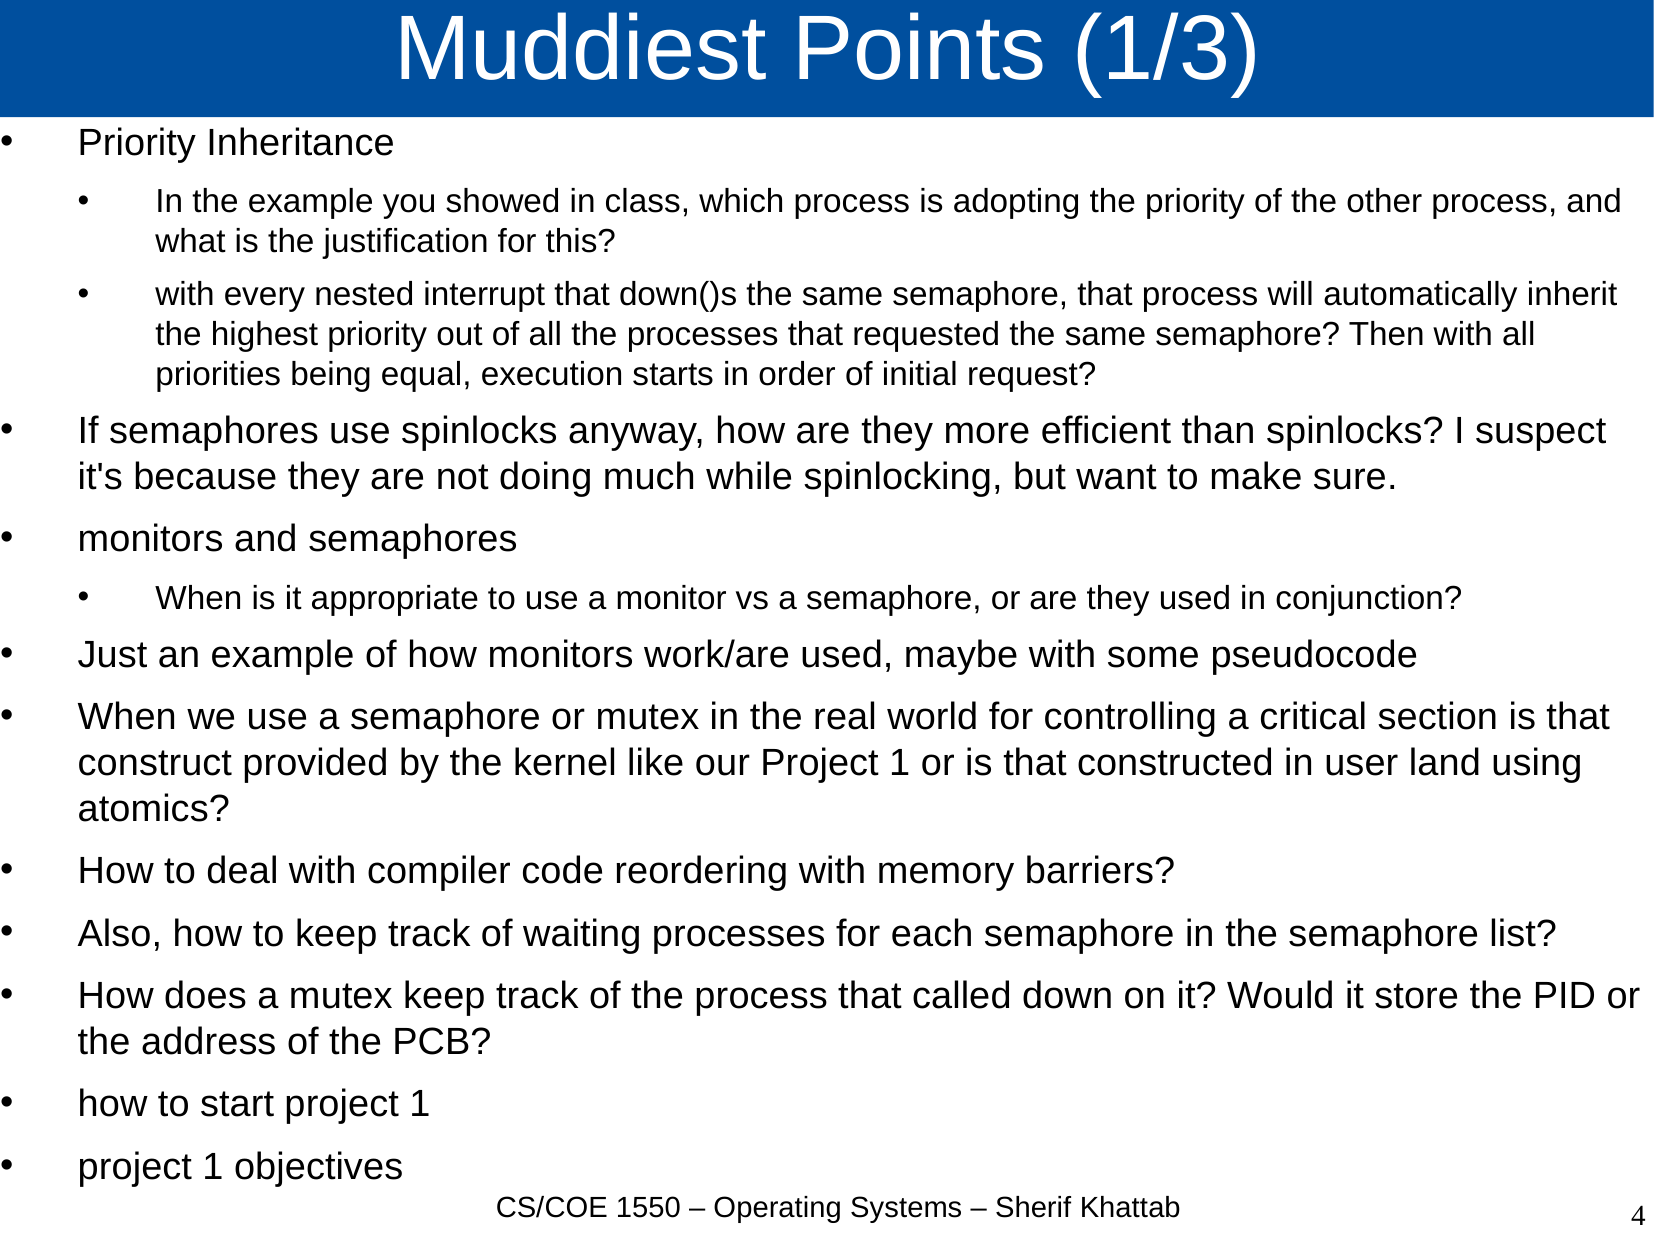

# Muddiest Points (1/3)
Priority Inheritance
In the example you showed in class, which process is adopting the priority of the other process, and what is the justification for this?
with every nested interrupt that down()s the same semaphore, that process will automatically inherit the highest priority out of all the processes that requested the same semaphore? Then with all priorities being equal, execution starts in order of initial request?
If semaphores use spinlocks anyway, how are they more efficient than spinlocks? I suspect it's because they are not doing much while spinlocking, but want to make sure.
monitors and semaphores
When is it appropriate to use a monitor vs a semaphore, or are they used in conjunction?
Just an example of how monitors work/are used, maybe with some pseudocode
When we use a semaphore or mutex in the real world for controlling a critical section is that construct provided by the kernel like our Project 1 or is that constructed in user land using atomics?
How to deal with compiler code reordering with memory barriers?
Also, how to keep track of waiting processes for each semaphore in the semaphore list?
How does a mutex keep track of the process that called down on it? Would it store the PID or the address of the PCB?
how to start project 1
project 1 objectives
CS/COE 1550 – Operating Systems – Sherif Khattab
4